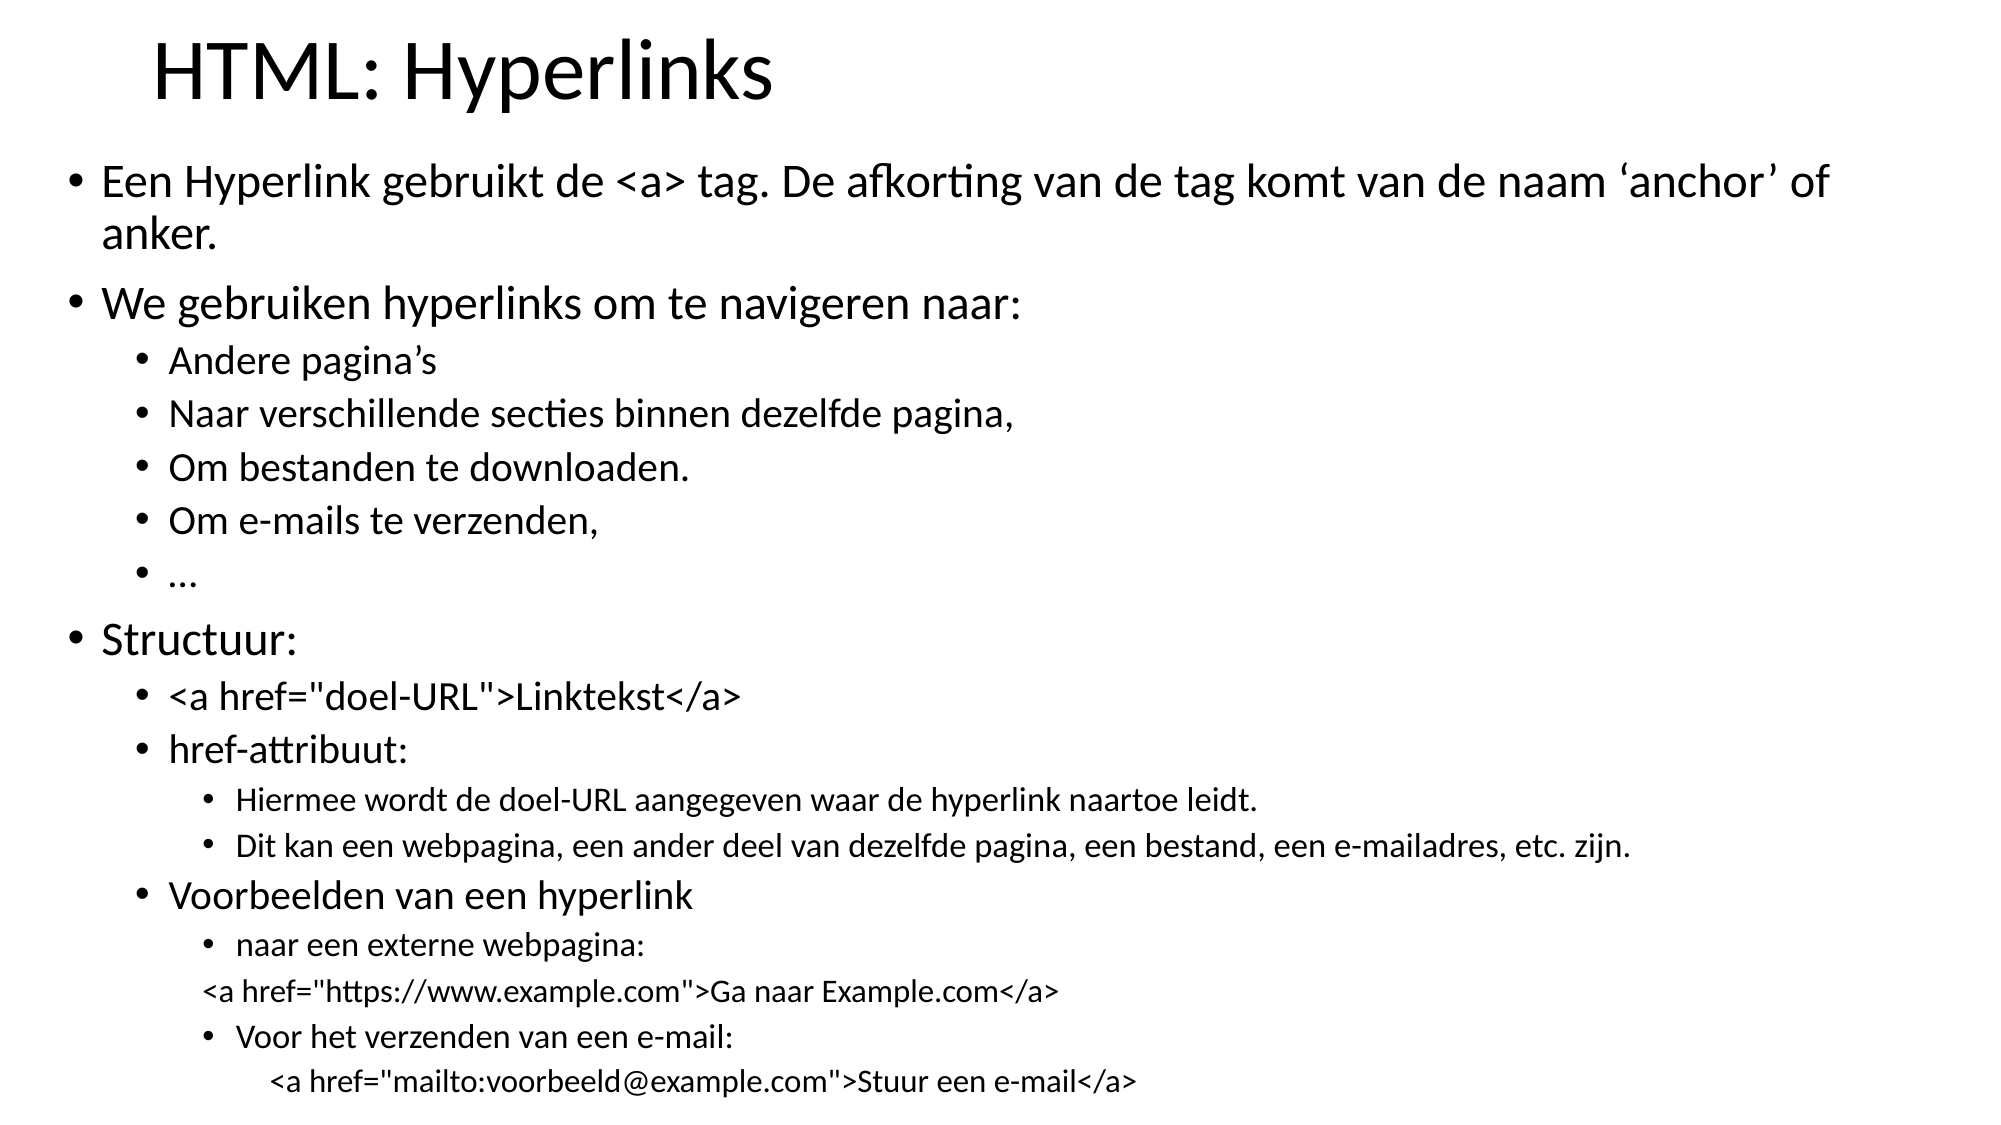

# HTML: Hyperlinks
Een Hyperlink gebruikt de <a> tag. De afkorting van de tag komt van de naam ‘anchor’ of anker.
We gebruiken hyperlinks om te navigeren naar:
Andere pagina’s
Naar verschillende secties binnen dezelfde pagina,
Om bestanden te downloaden.
Om e-mails te verzenden,
…
Structuur:
<a href="doel-URL">Linktekst</a>
href-attribuut:
Hiermee wordt de doel-URL aangegeven waar de hyperlink naartoe leidt.
Dit kan een webpagina, een ander deel van dezelfde pagina, een bestand, een e-mailadres, etc. zijn.
Voorbeelden van een hyperlink
naar een externe webpagina:
	<a href="https://www.example.com">Ga naar Example.com</a>
Voor het verzenden van een e-mail:
	<a href="mailto:voorbeeld@example.com">Stuur een e-mail</a>